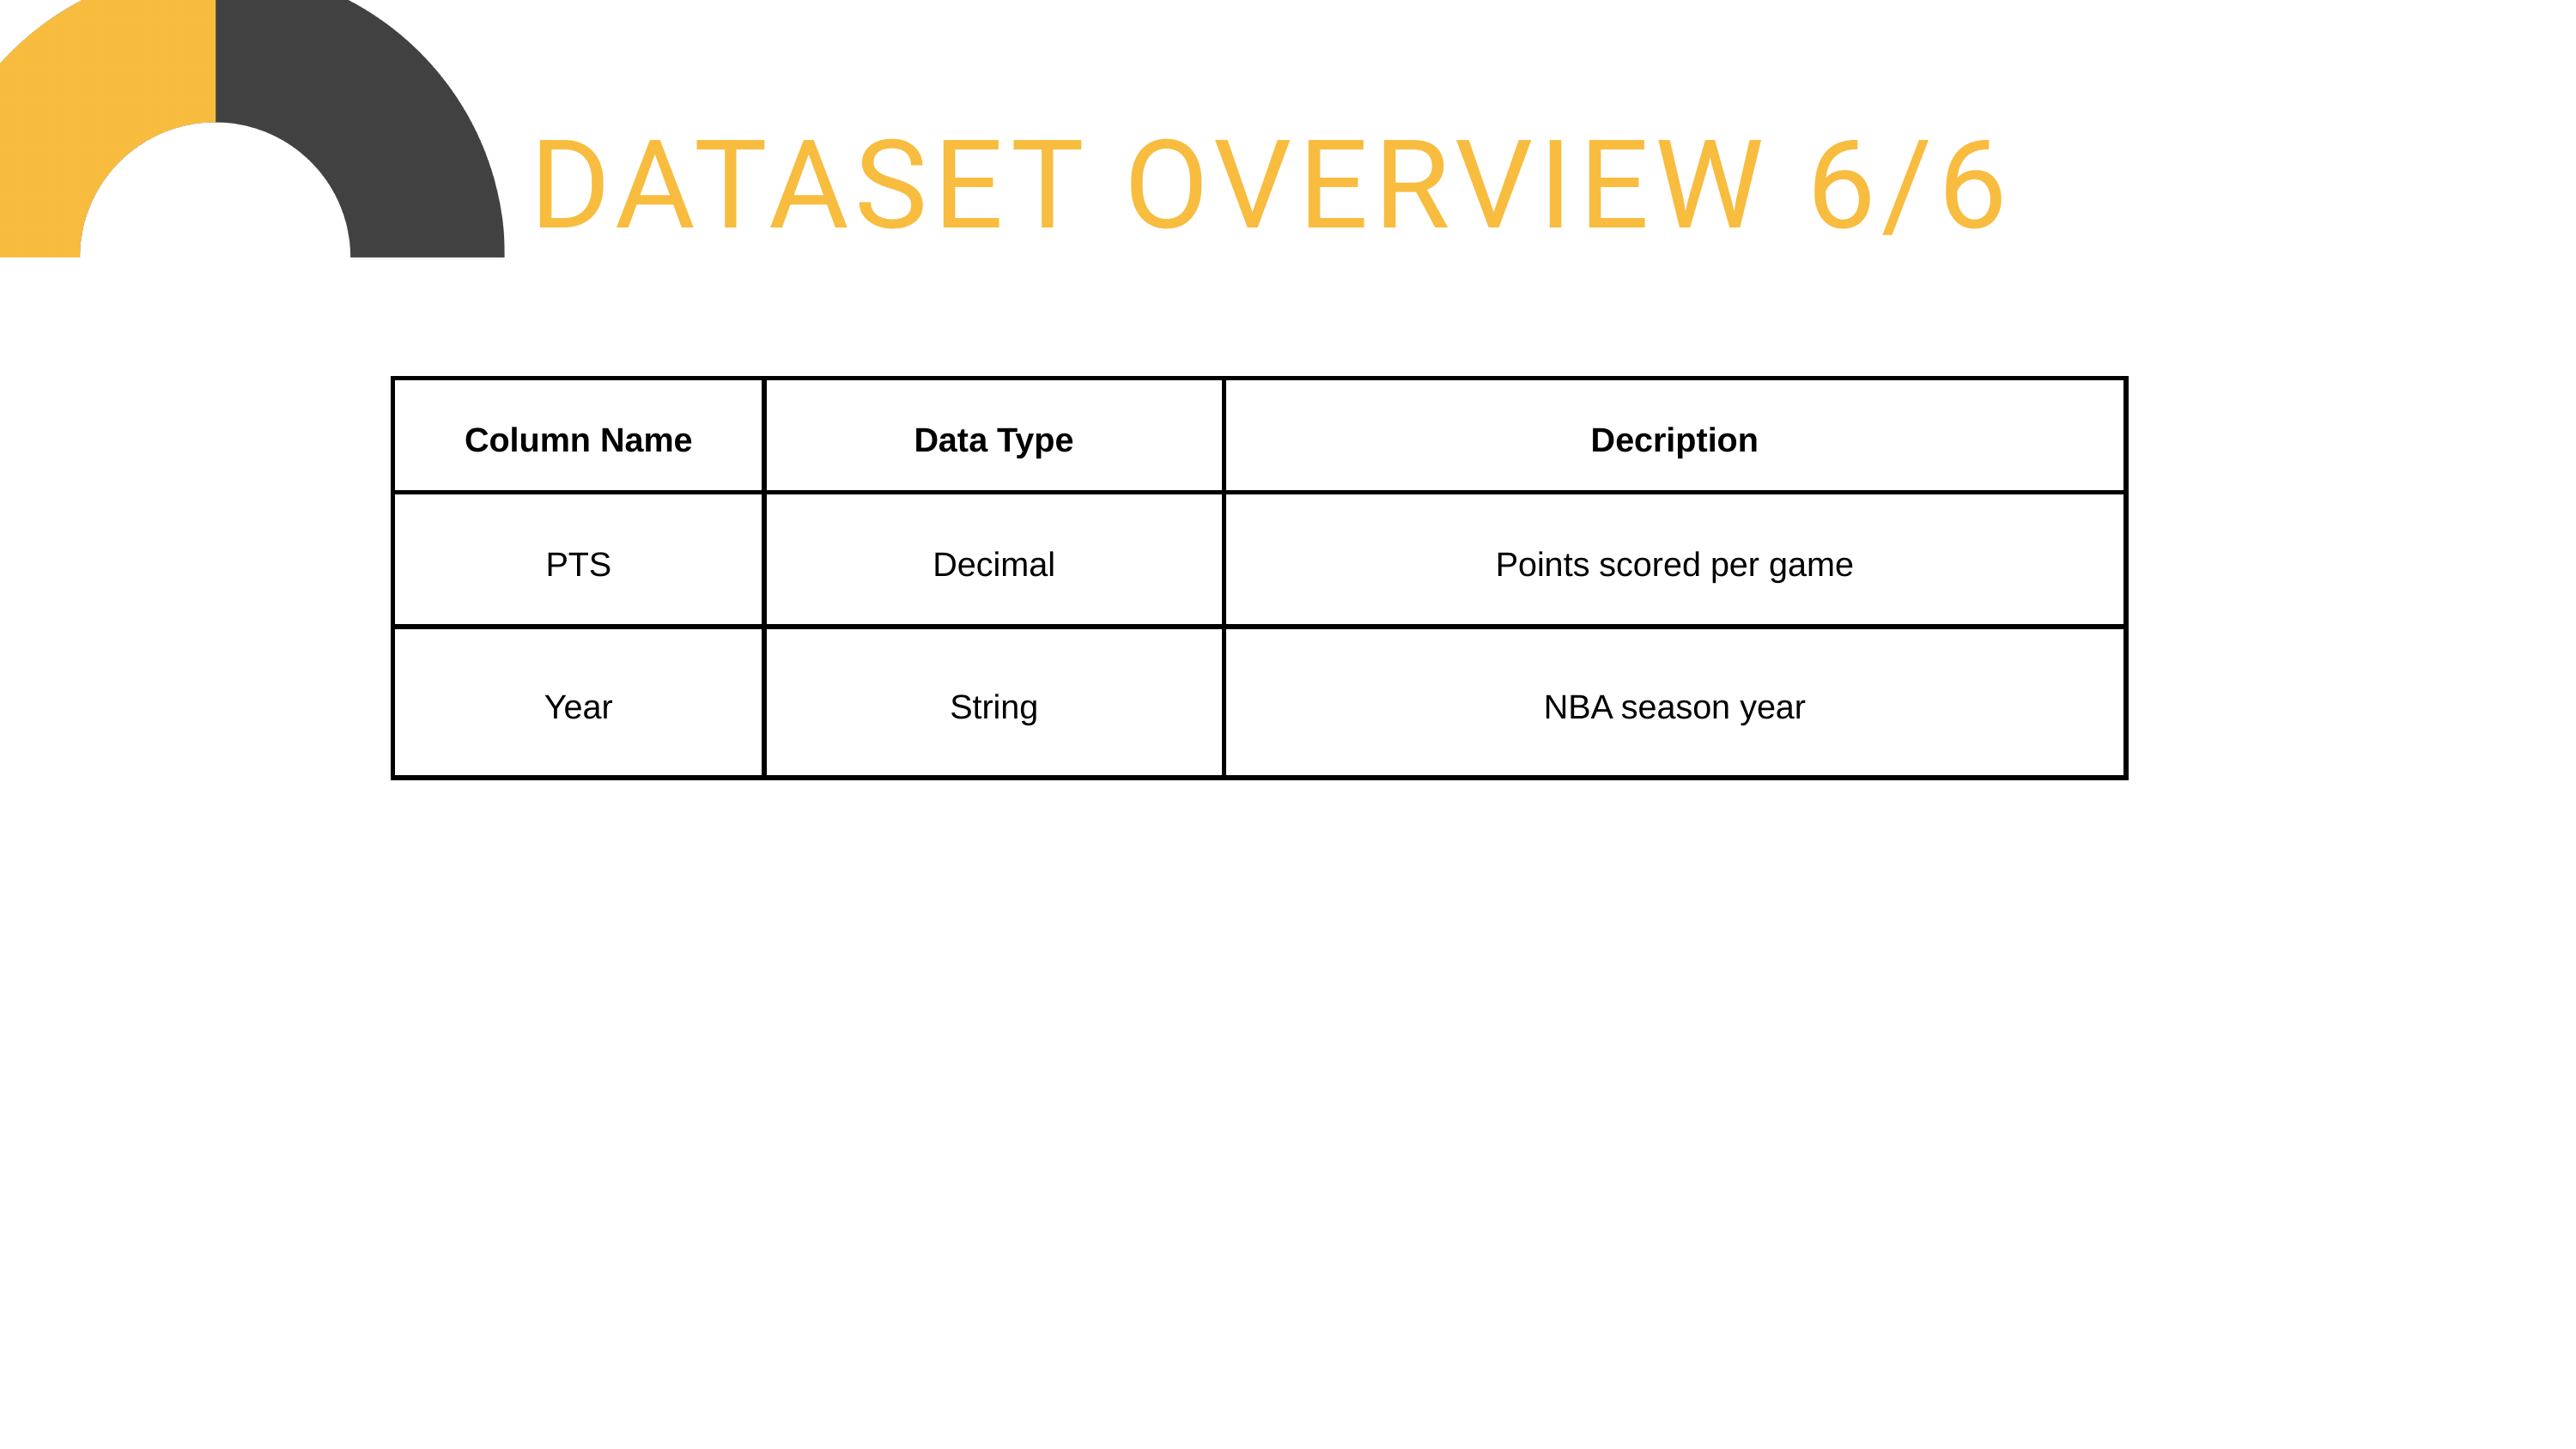

DATASET OVERVIEW 6/6
| Column Name | Data Type | Decription |
| --- | --- | --- |
| PTS | Decimal | Points scored per game |
| Year | String | NBA season year |